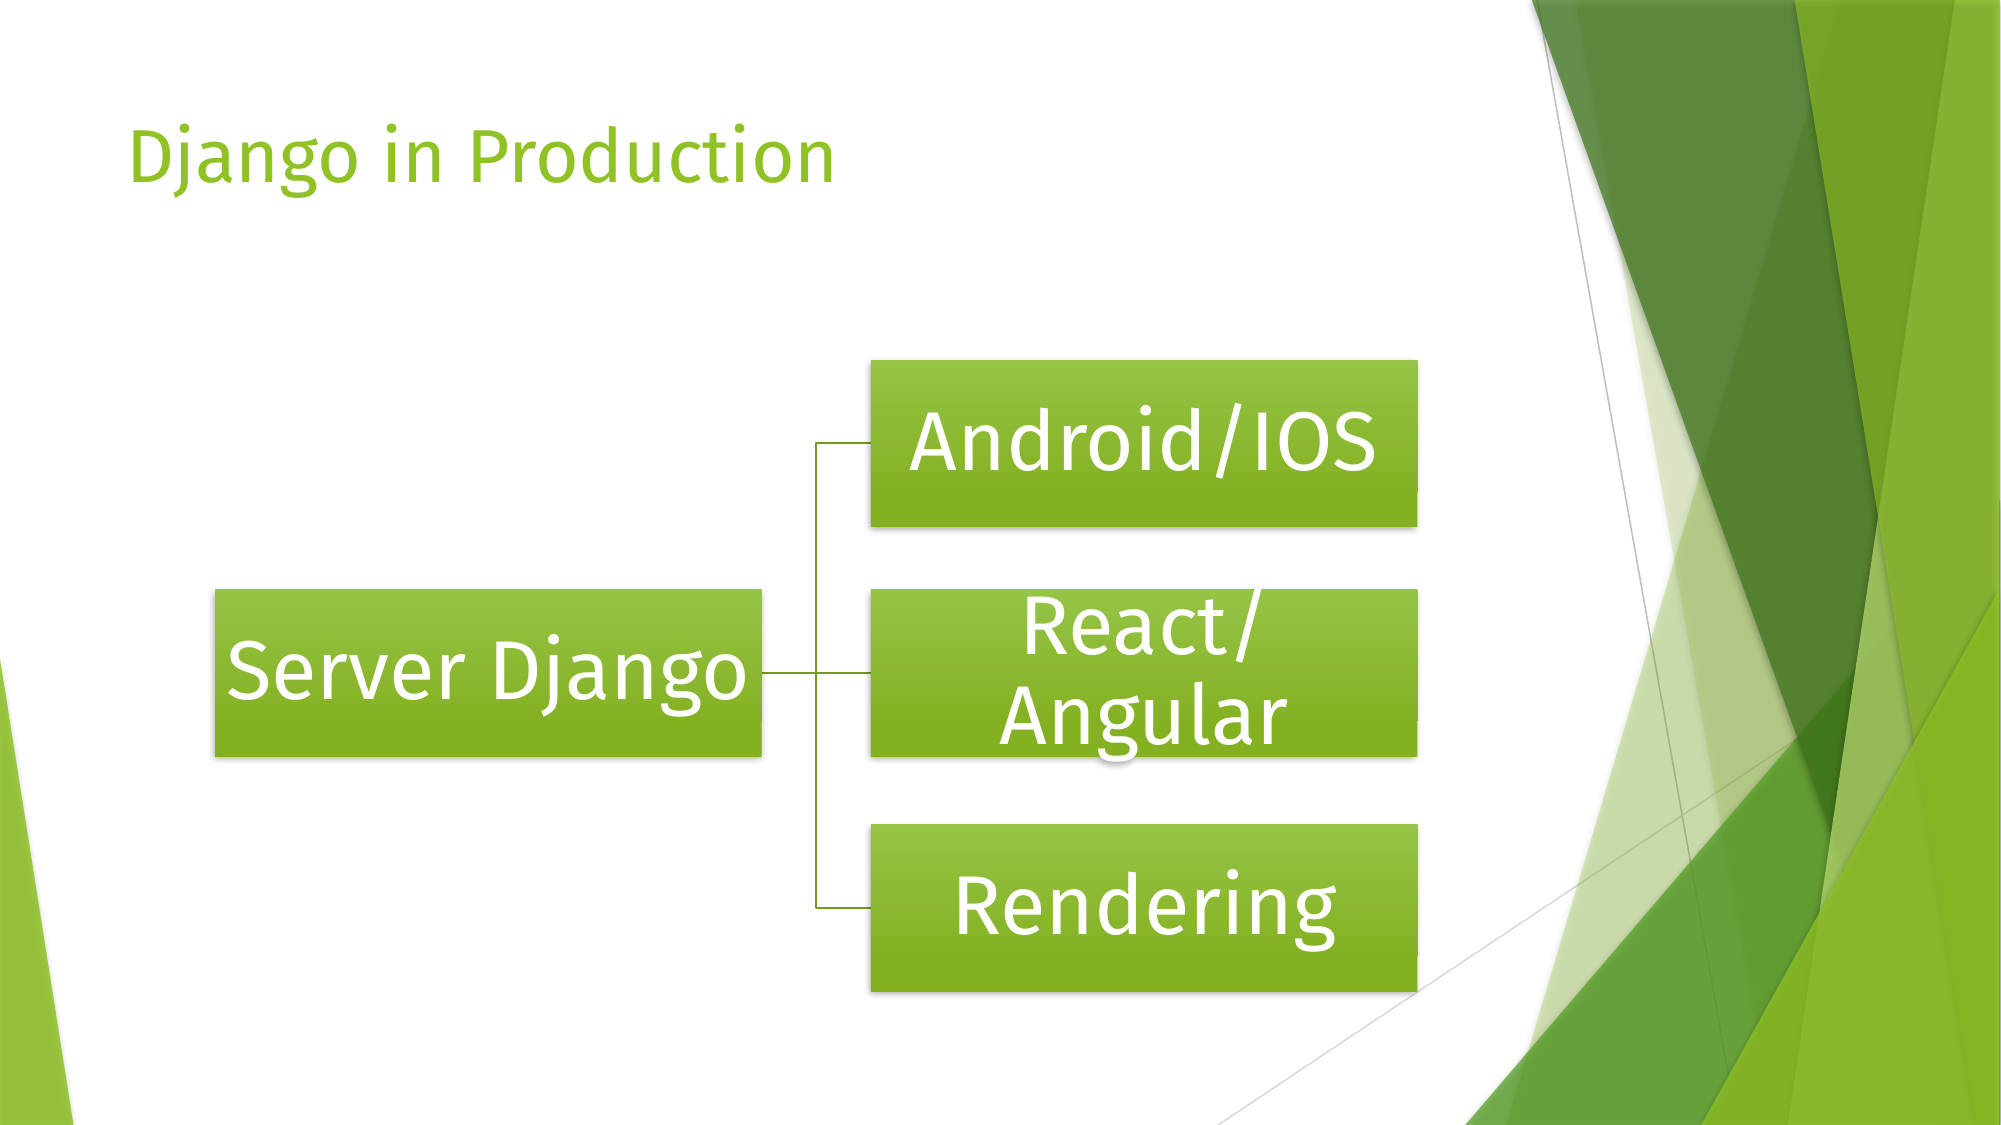

# Django in Production
Server Django
Android/IOS
React/Angular
Rendering